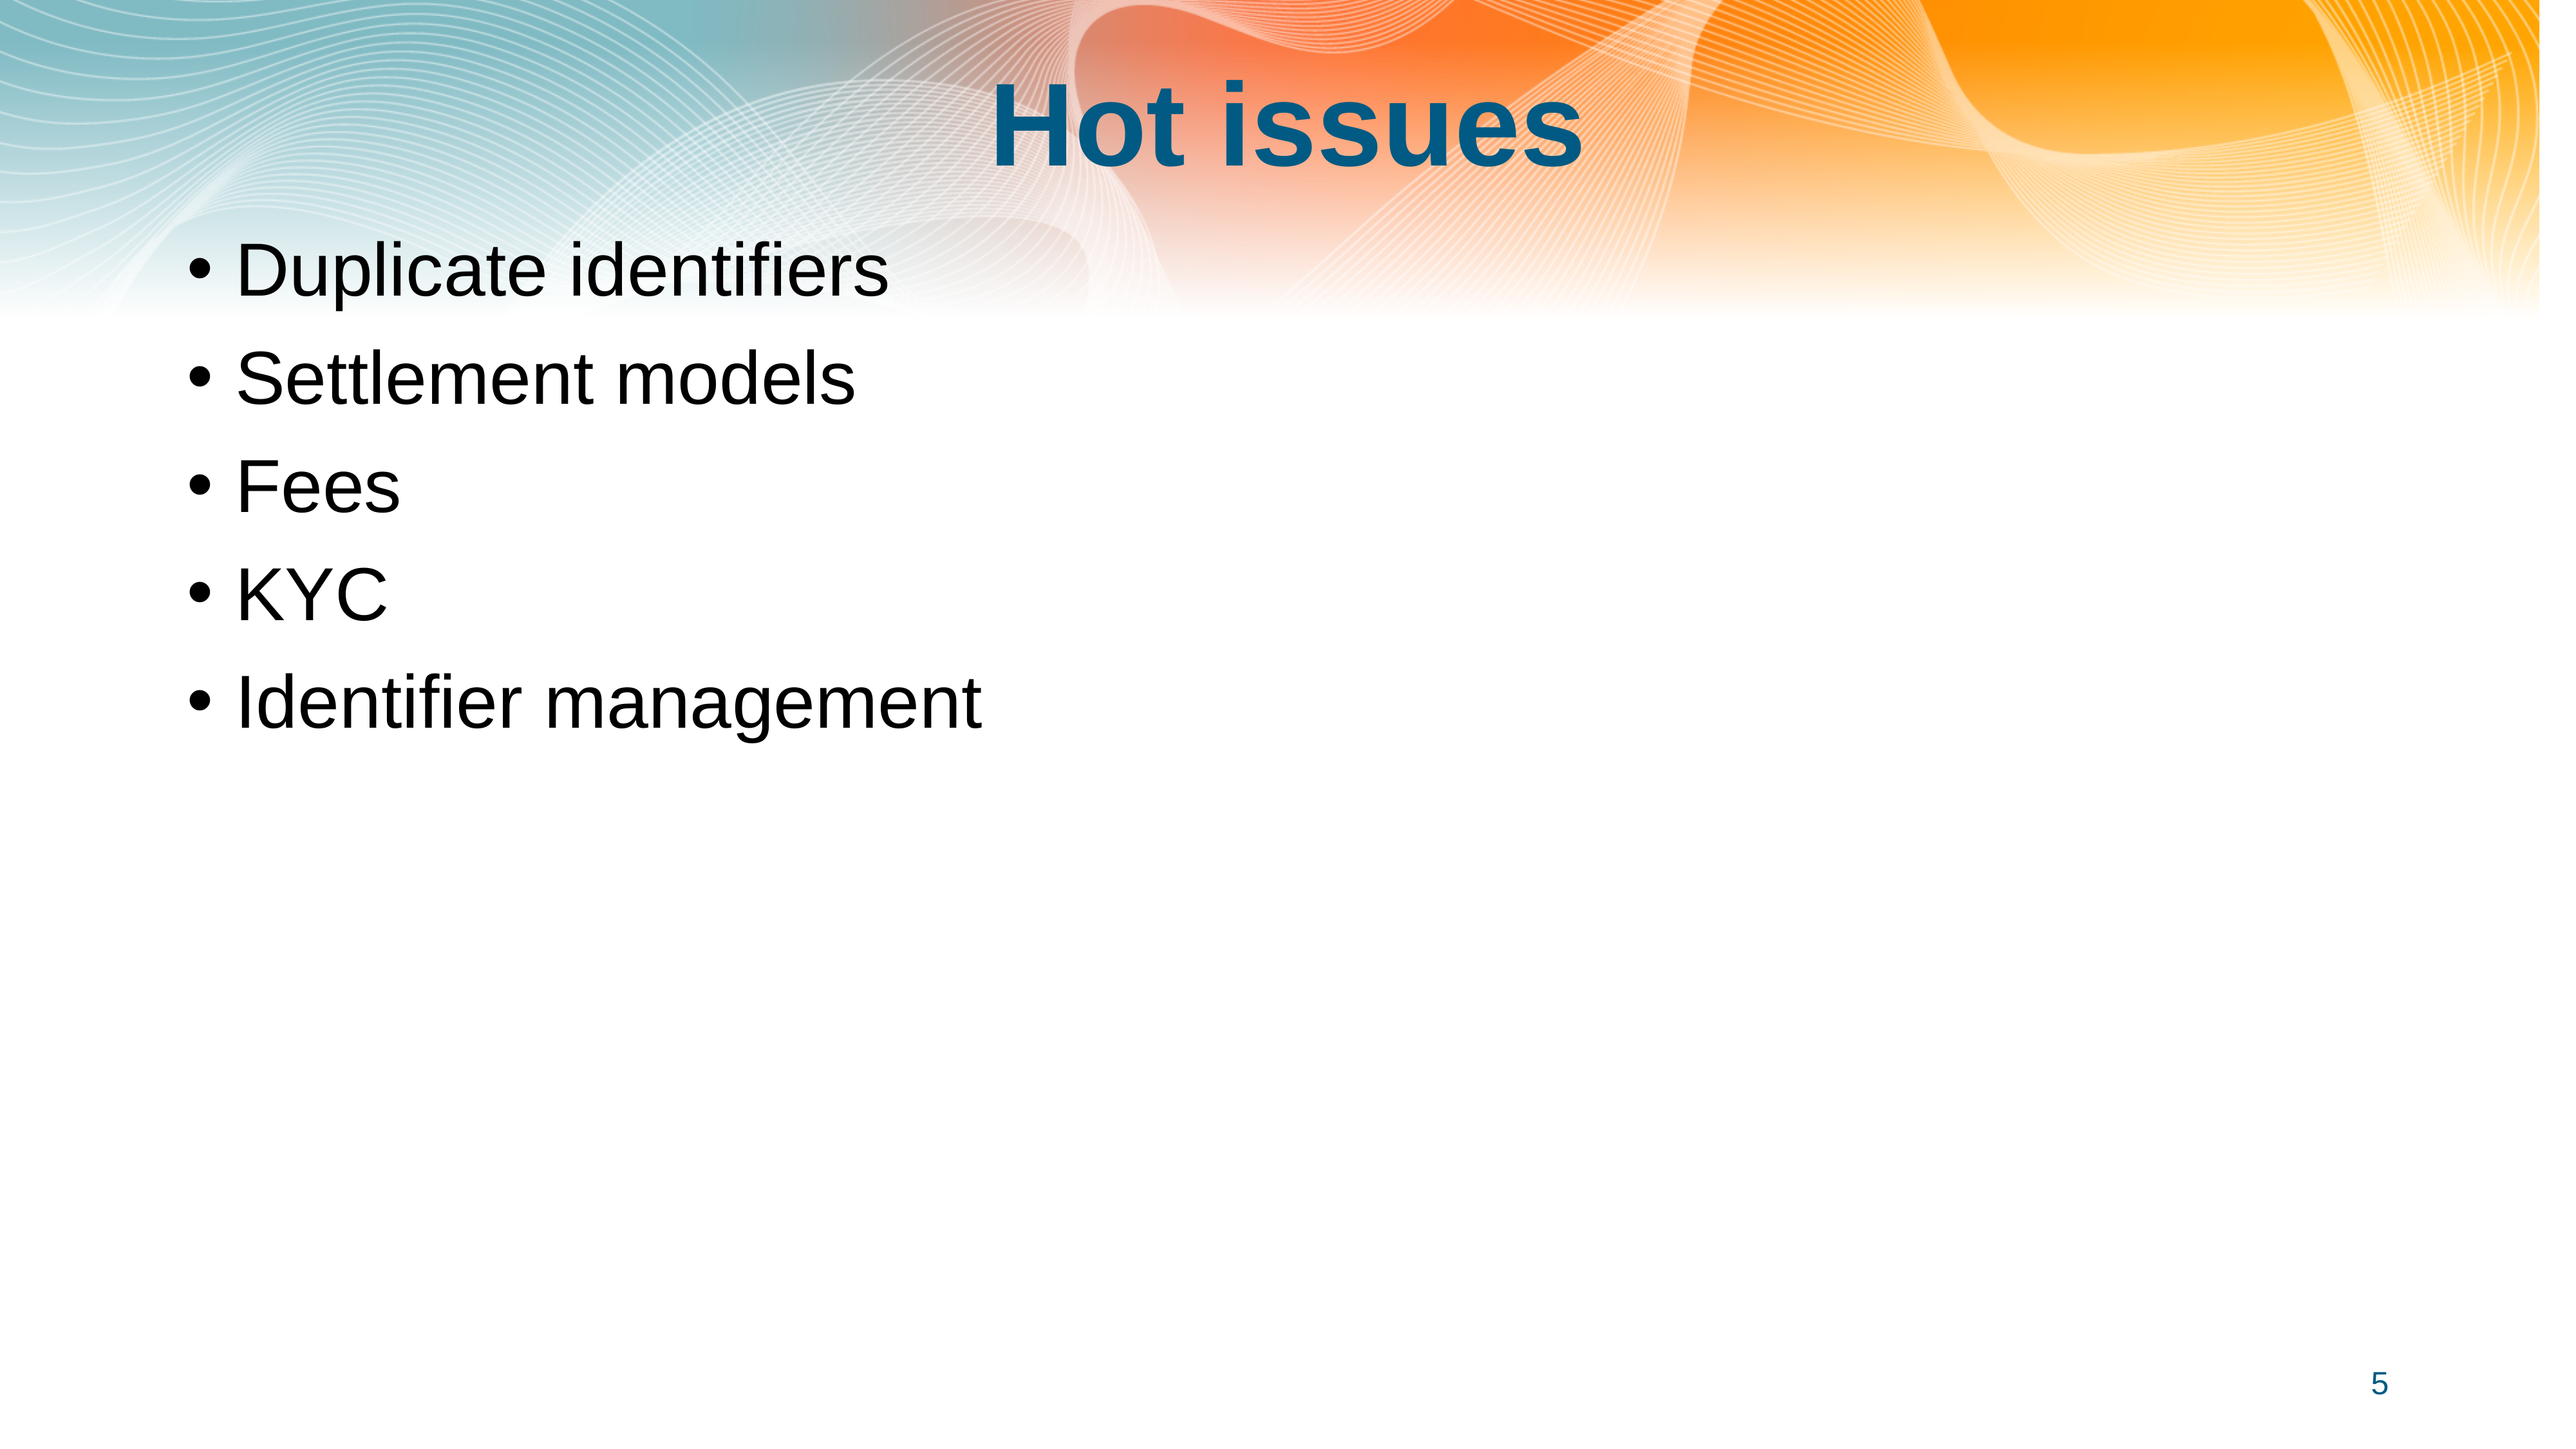

# Hot issues
Duplicate identifiers
Settlement models
Fees
KYC
Identifier management
5